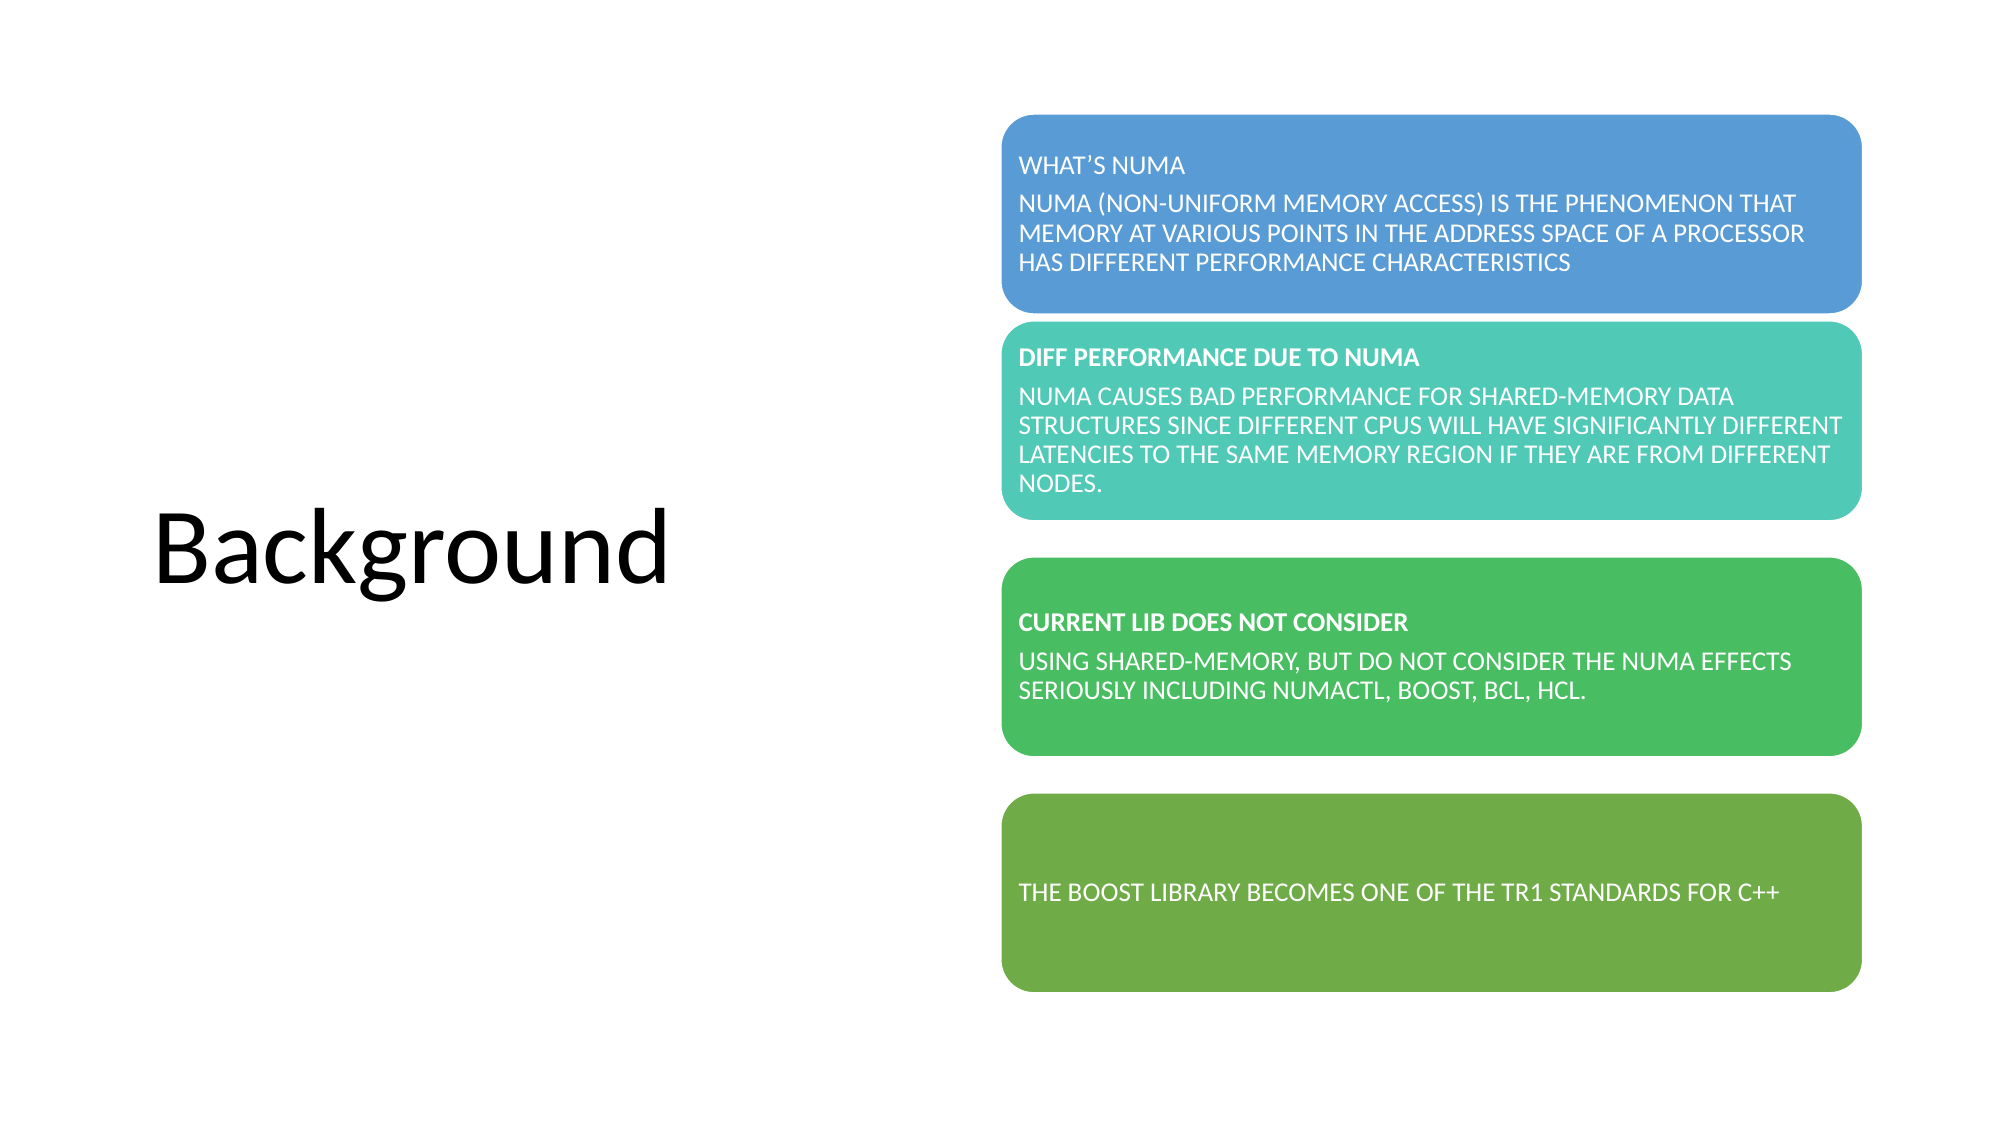

# Background

WHAT’S NUMA
NUMA (NON-UNIFORM MEMORY ACCESS) IS THE PHENOMENON THAT MEMORY AT VARIOUS POINTS IN THE ADDRESS SPACE OF A PROCESSOR HAS DIFFERENT PERFORMANCE CHARACTERISTICS

DIFF PERFORMANCE DUE TO NUMA
NUMA CAUSES BAD PERFORMANCE FOR SHARED-MEMORY DATA STRUCTURES SINCE DIFFERENT CPUS WILL HAVE SIGNIFICANTLY DIFFERENT LATENCIES TO THE SAME MEMORY REGION IF THEY ARE FROM DIFFERENT NODES.

CURRENT LIB DOES NOT CONSIDER
USING SHARED-MEMORY, BUT DO NOT CONSIDER THE NUMA EFFECTS SERIOUSLY INCLUDING NUMACTL, BOOST, BCL, HCL.

THE BOOST LIBRARY BECOMES ONE OF THE TR1 STANDARDS FOR C++